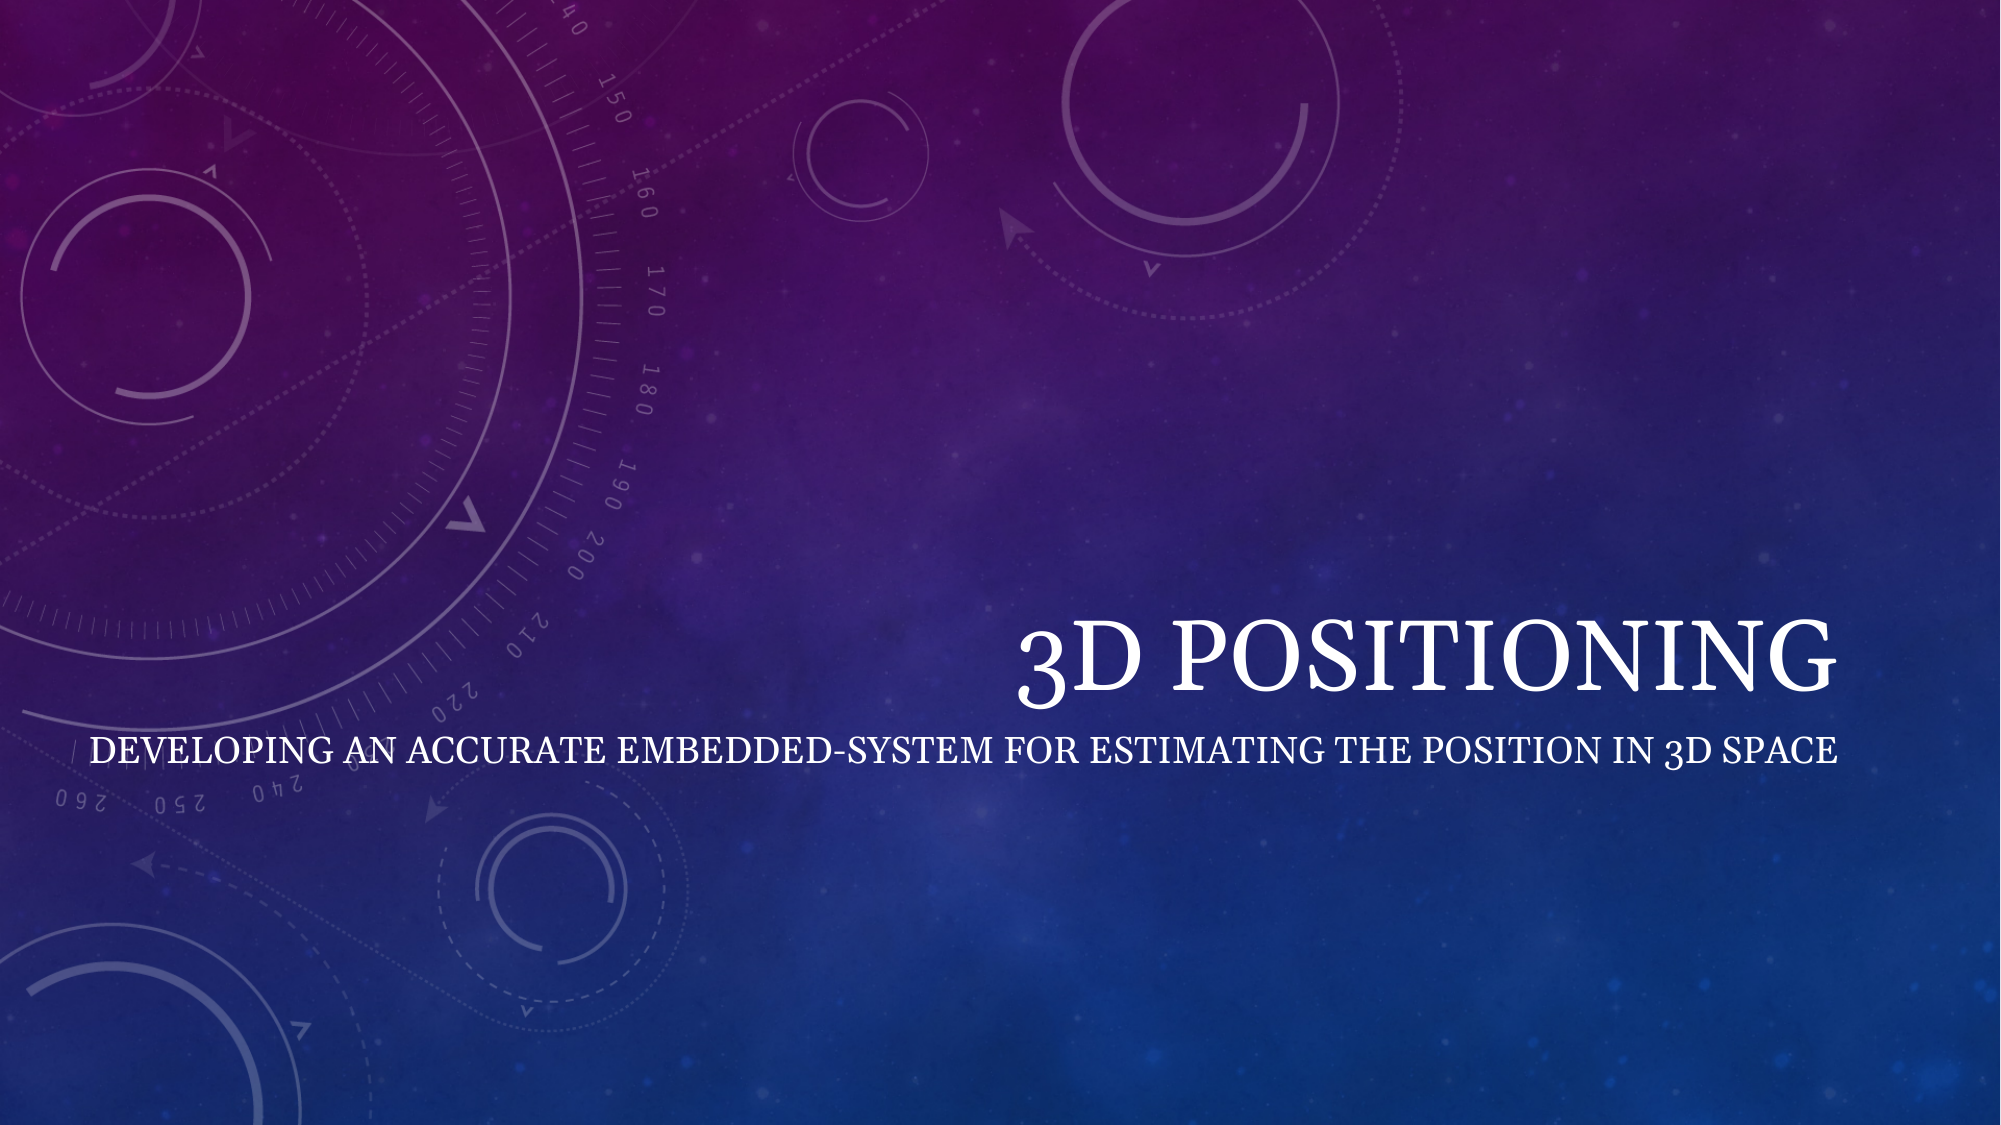

# 3D Positioning
Developing an accurate Embedded-System for estimating the position in 3d space